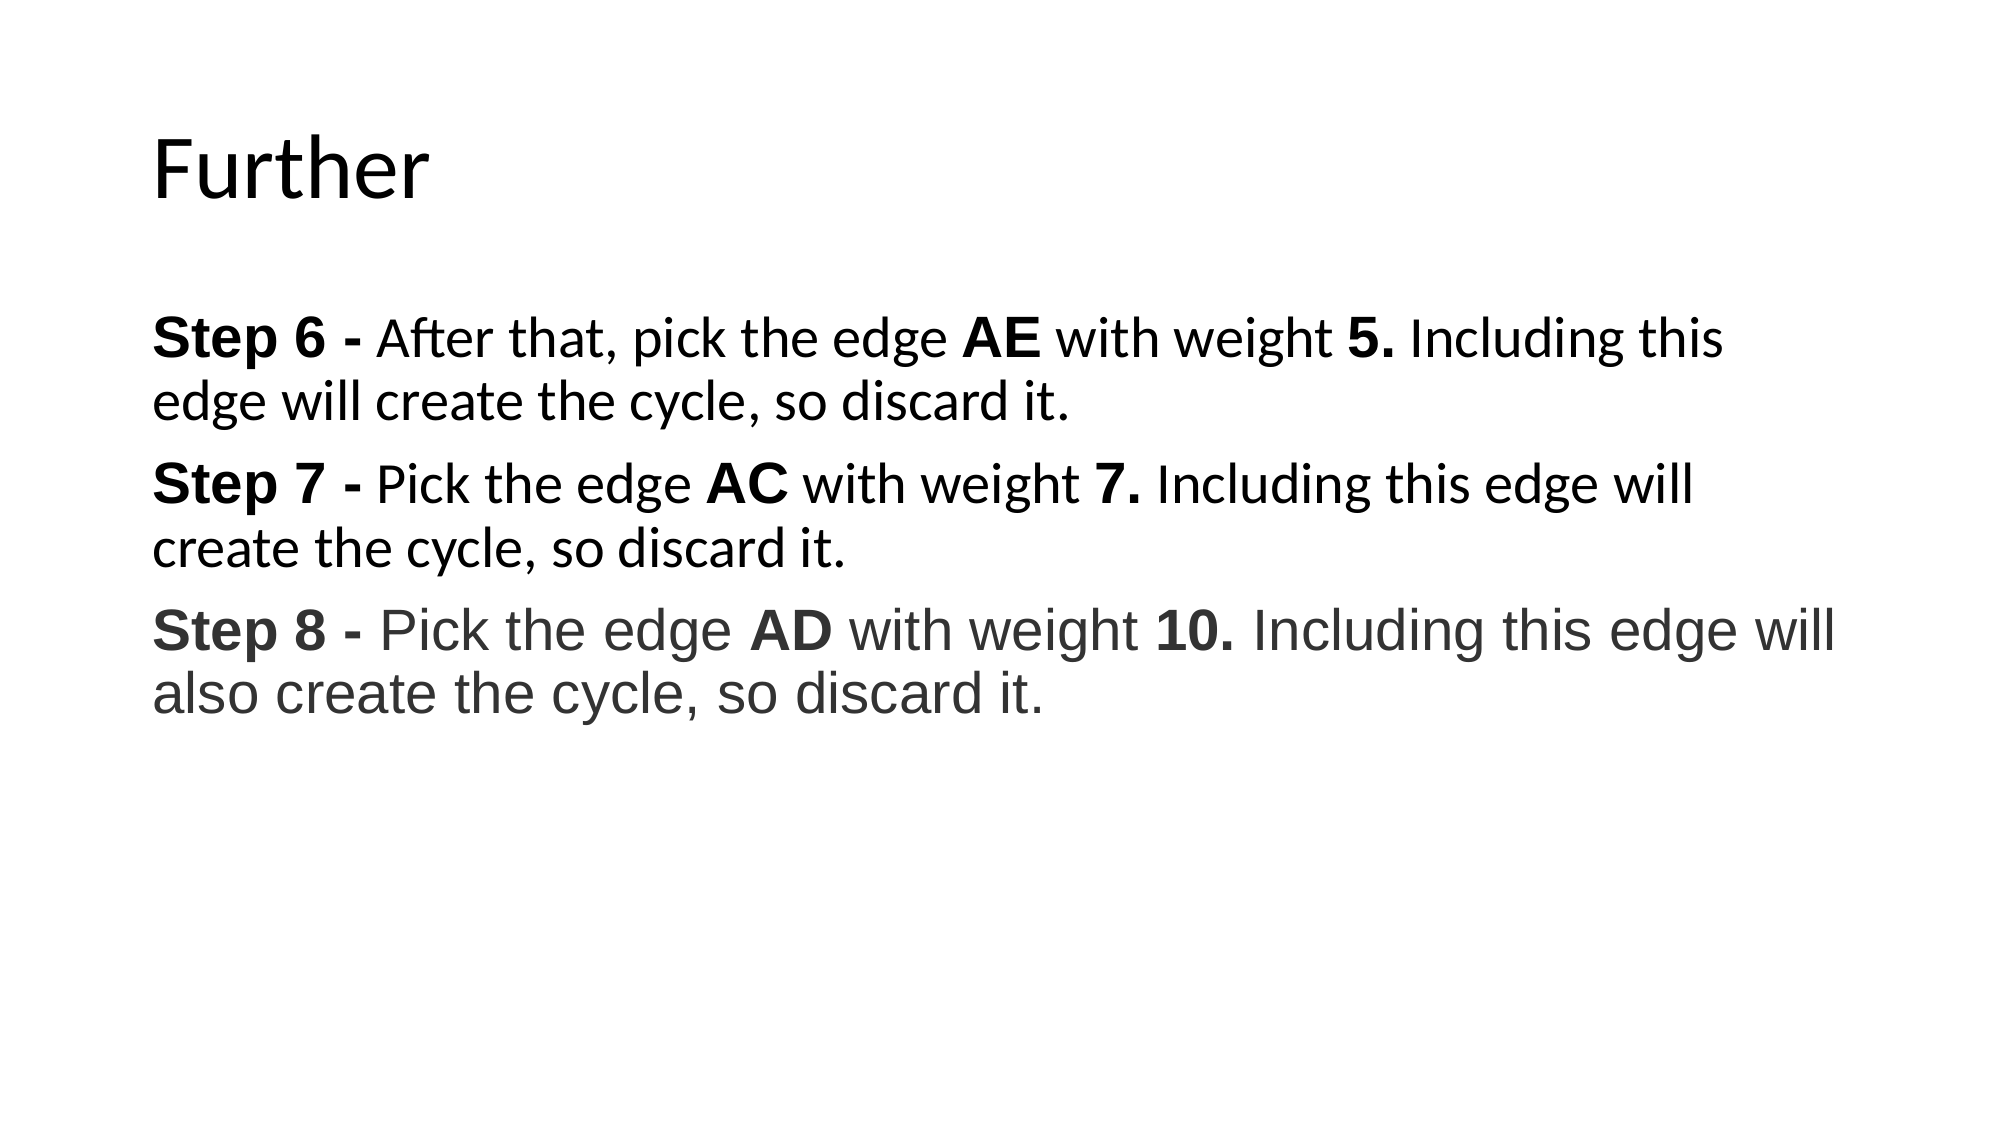

# Further
Step 6 - After that, pick the edge AE with weight 5. Including this edge will create the cycle, so discard it.
Step 7 - Pick the edge AC with weight 7. Including this edge will create the cycle, so discard it.
Step 8 - Pick the edge AD with weight 10. Including this edge will also create the cycle, so discard it.